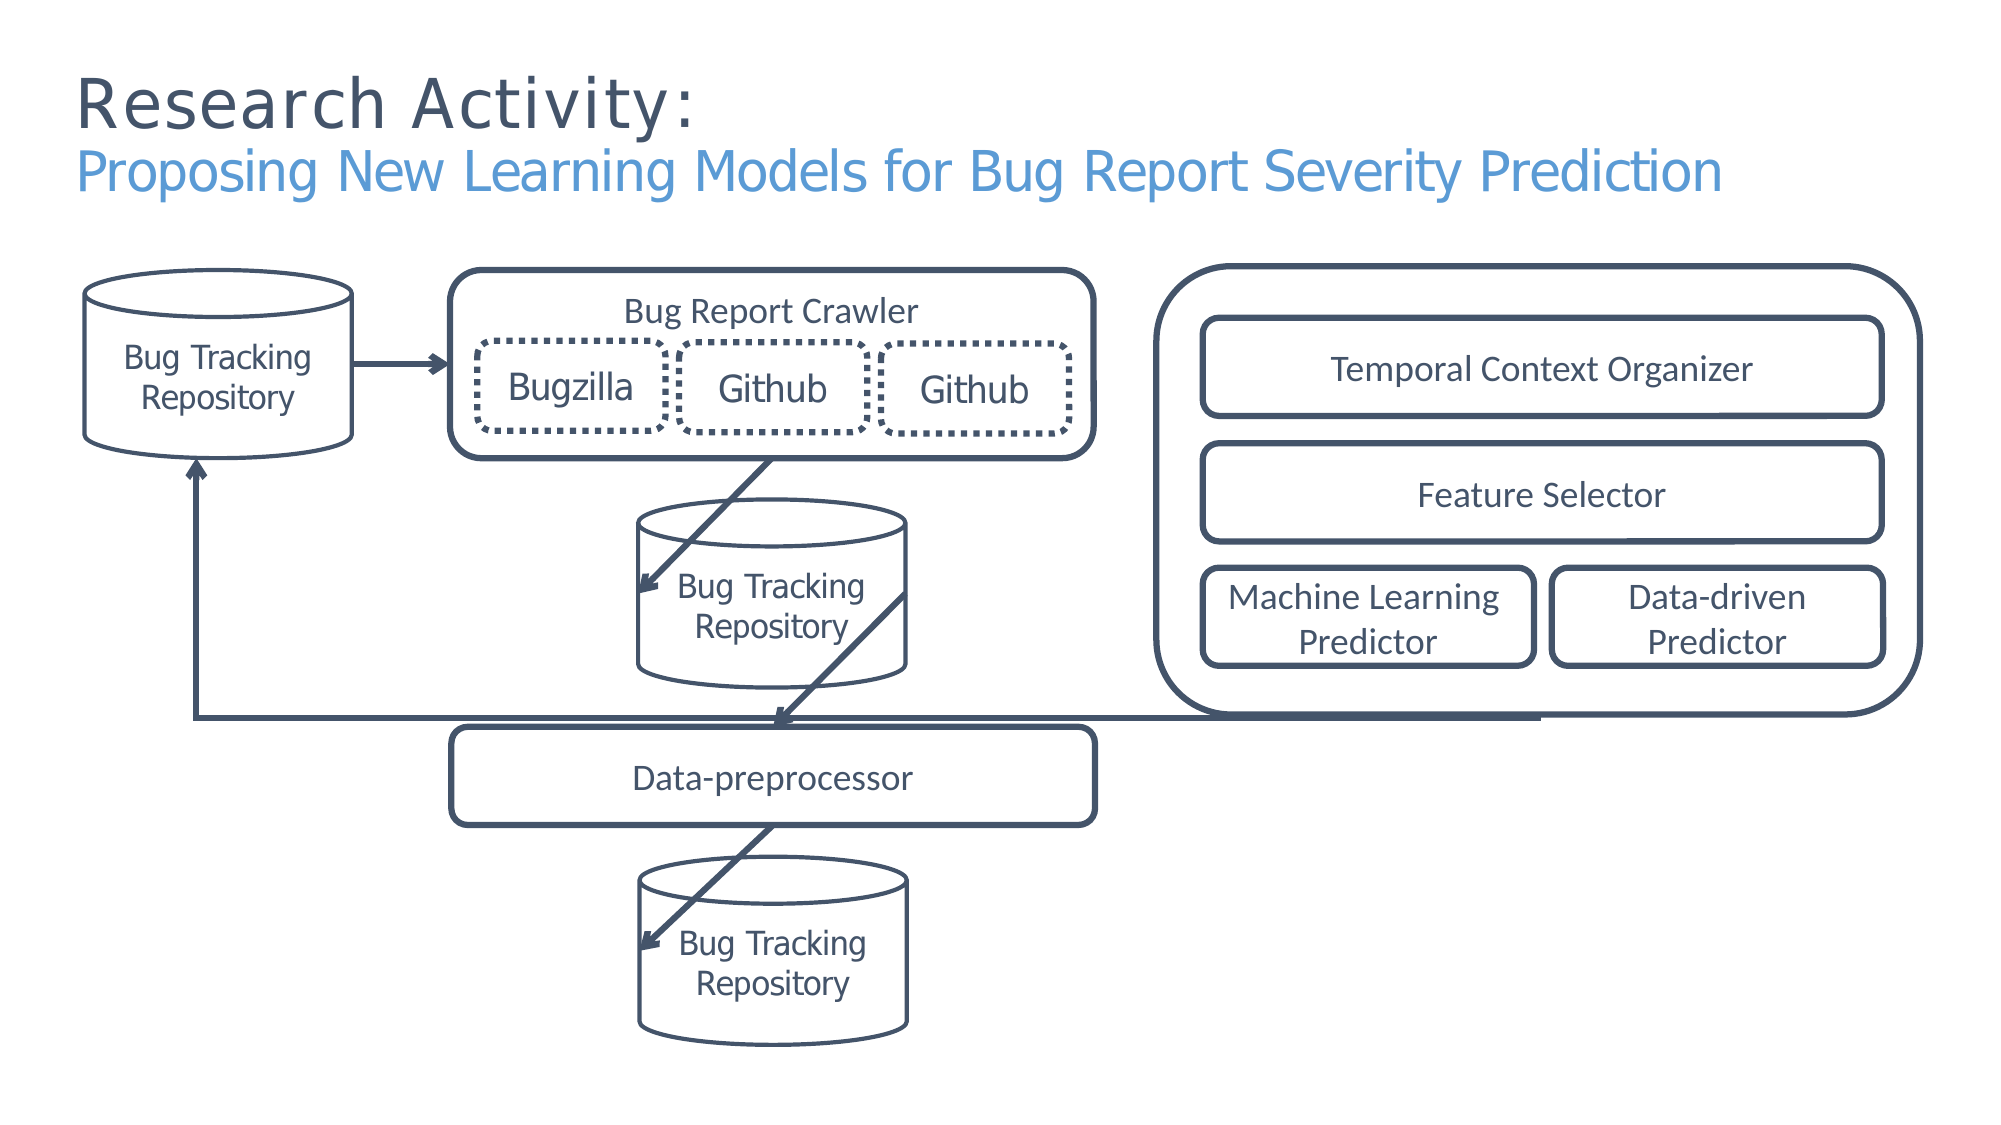

# Research Activity: Proposing New Learning Models for Bug Report Severity Prediction

Bug Tracking Repository
Bug Report Crawler
Temporal Context Organizer
Bugzilla
Github
Github
Feature Selector
Bug Tracking Repository
Machine Learning
Predictor
Data-driven
Predictor
Data-preprocessor
Bug Tracking Repository